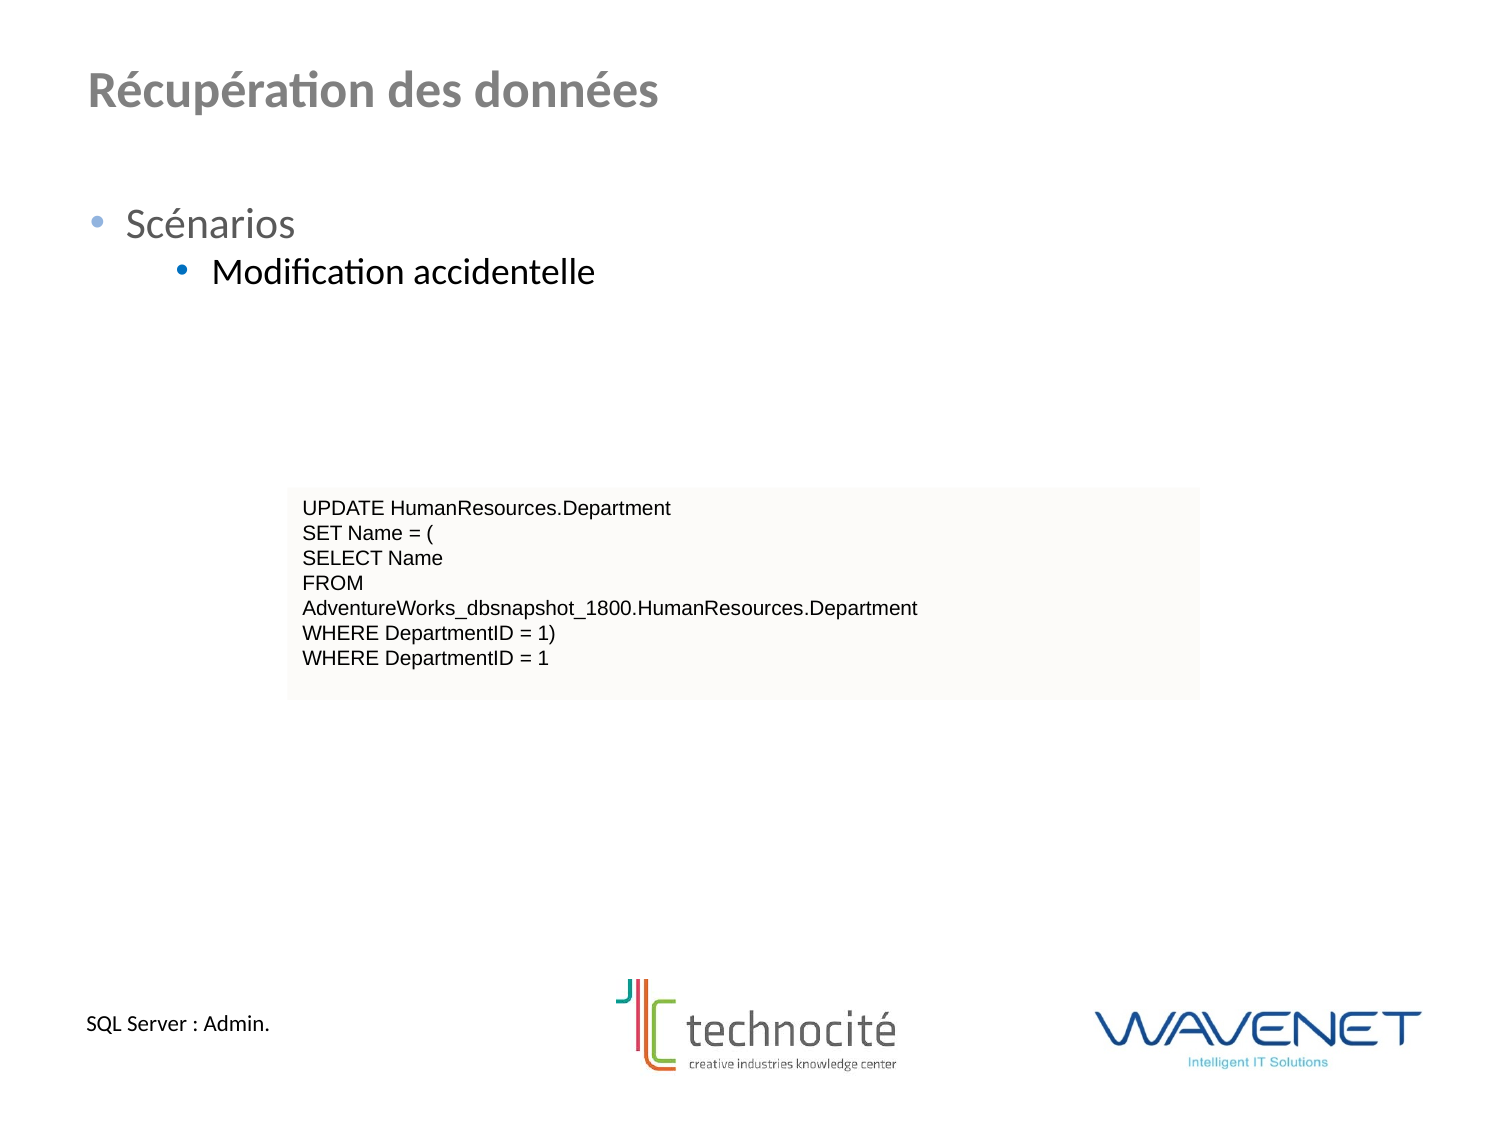

Récupération des données
Scénarios
Modification accidentelle

UPDATE HumanResources.Department
SET Name = (
SELECT Name
FROM
AdventureWorks_dbsnapshot_1800.HumanResources.Department
WHERE DepartmentID = 1)
WHERE DepartmentID = 1
SQL Server : Admin.